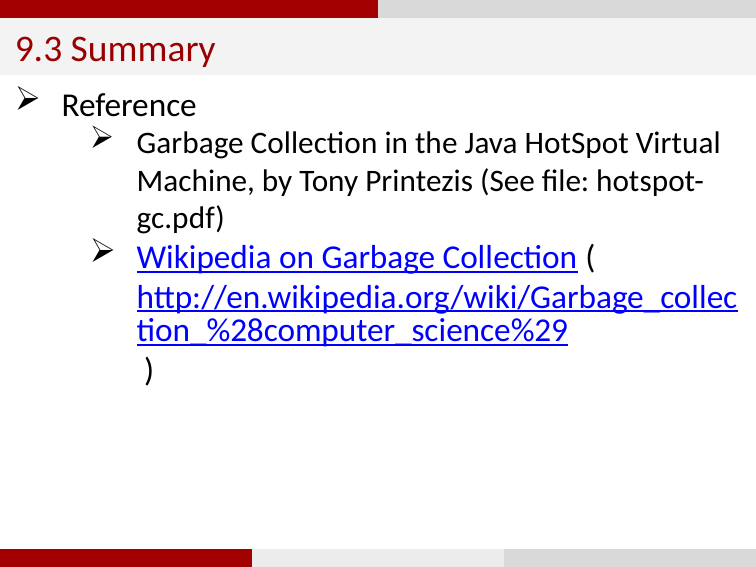

9.3 Summary
Reference
Garbage Collection in the Java HotSpot Virtual Machine, by Tony Printezis (See file: hotspot-gc.pdf)
Wikipedia on Garbage Collection (http://en.wikipedia.org/wiki/Garbage_collection_%28computer_science%29 )

82